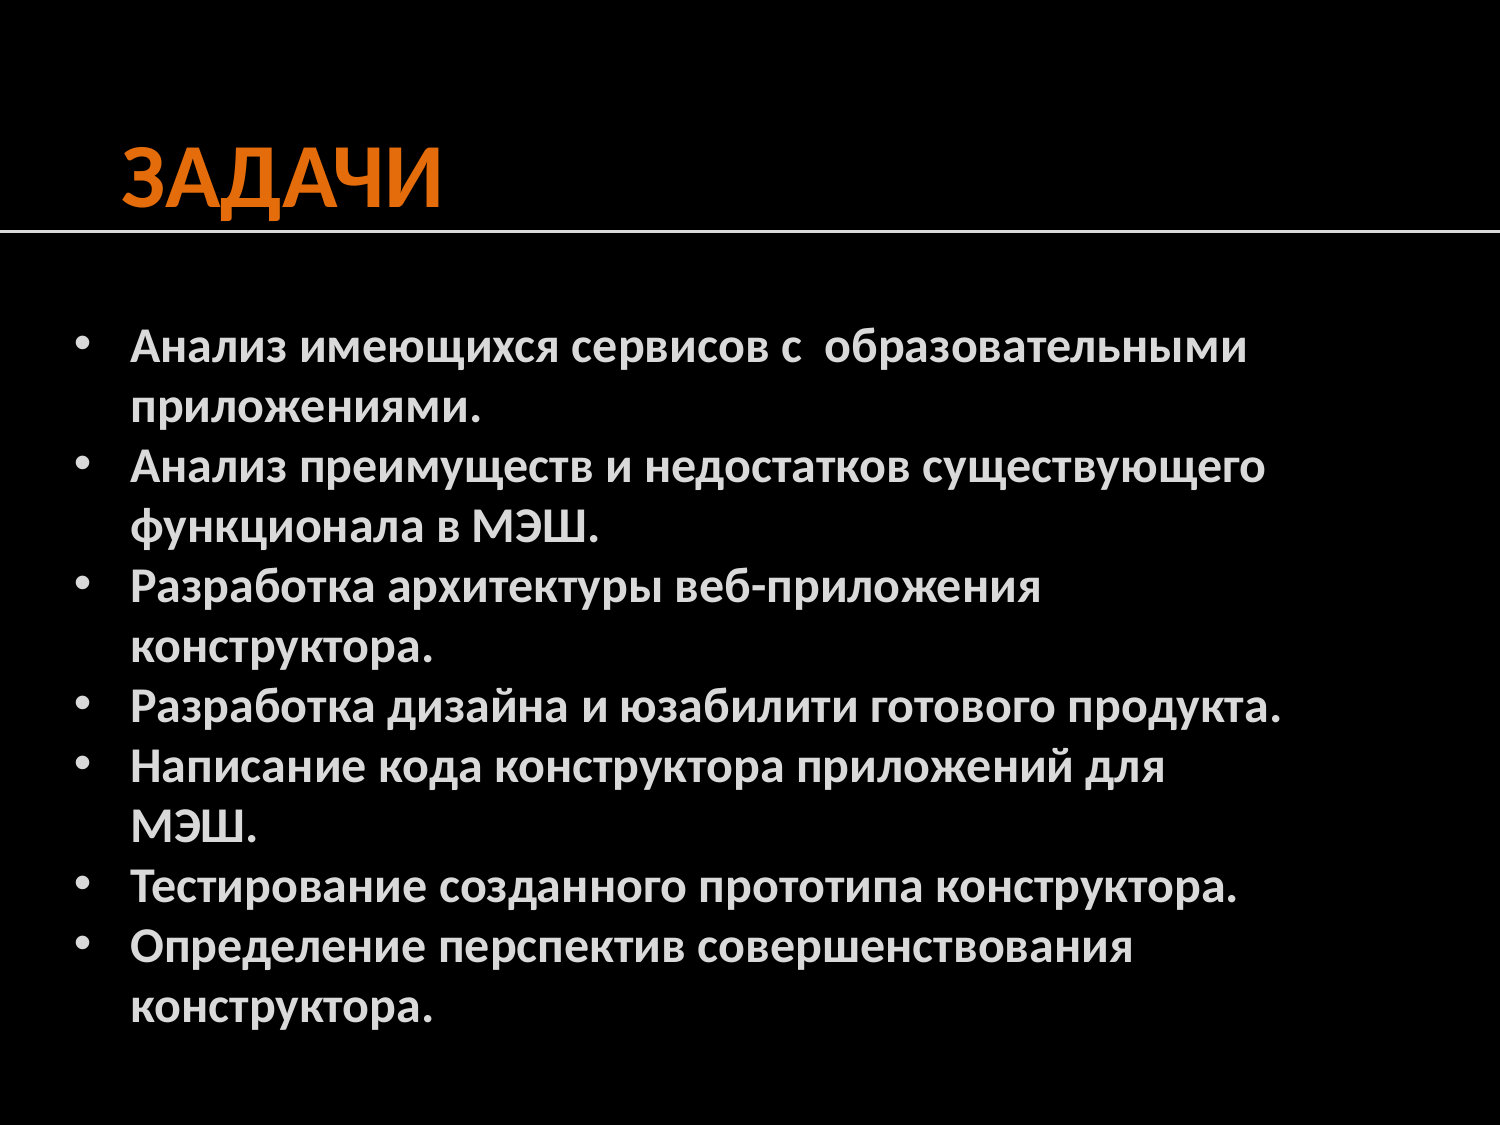

ЗАДАЧИ
Анализ имеющихся сервисов с  образовательными приложениями.
Анализ преимуществ и недостатков существующего функционала в МЭШ.
Разработка архитектуры веб-приложения конструктора.
Разработка дизайна и юзабилити готового продукта.
Написание кода конструктора приложений для МЭШ.
Тестирование созданного прототипа конструктора.
Определение перспектив совершенствования конструктора.